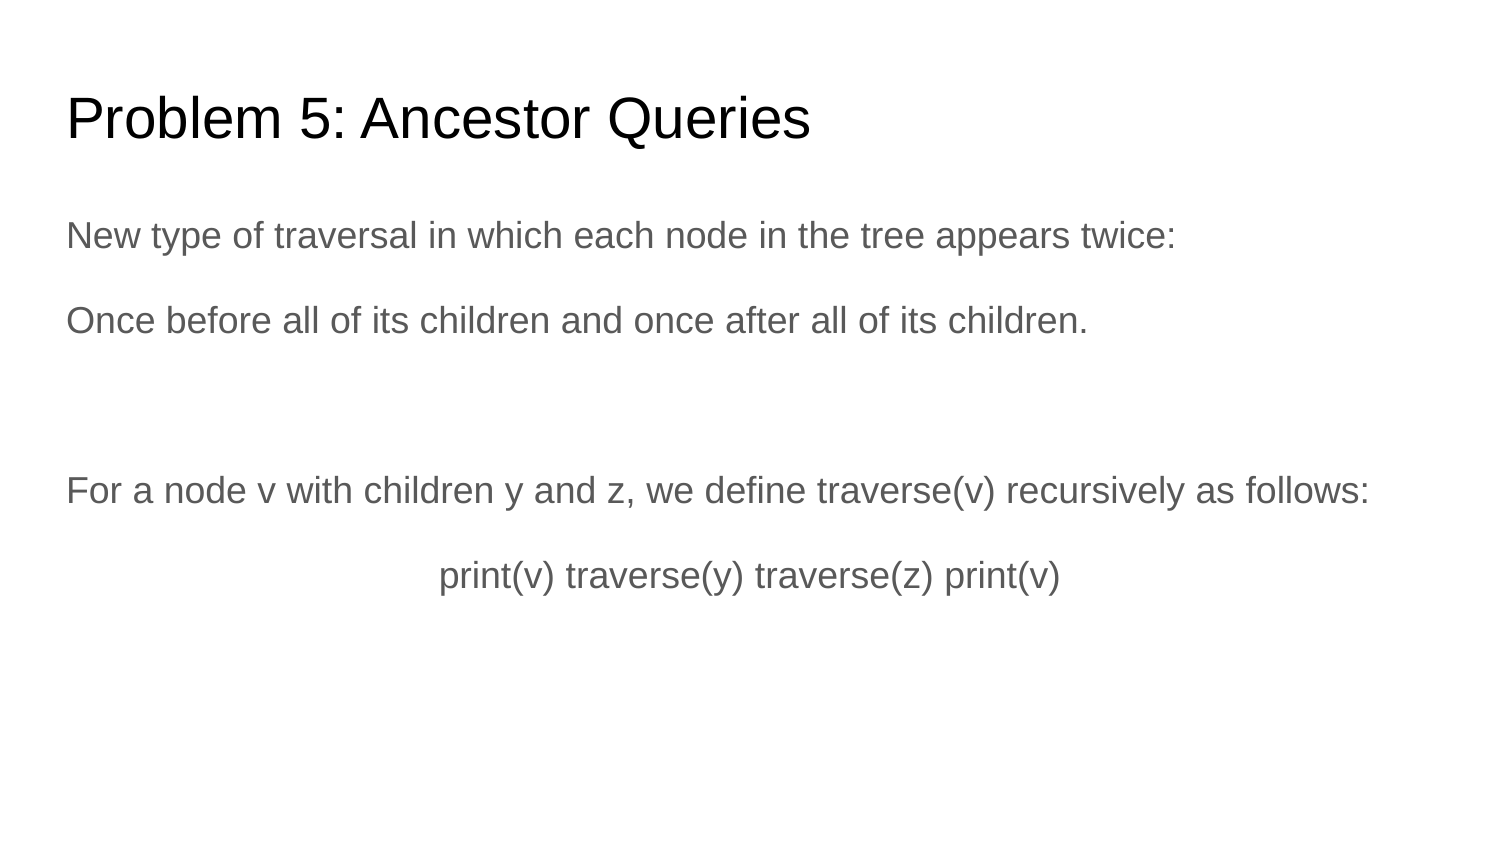

# Problem 5: Ancestor Queries

New type of traversal in which each node in the tree appears twice:
Once before all of its children and once after all of its children.

For a node v with children y and z, we define traverse(v) recursively as follows:
print(v) traverse(y) traverse(z) print(v)